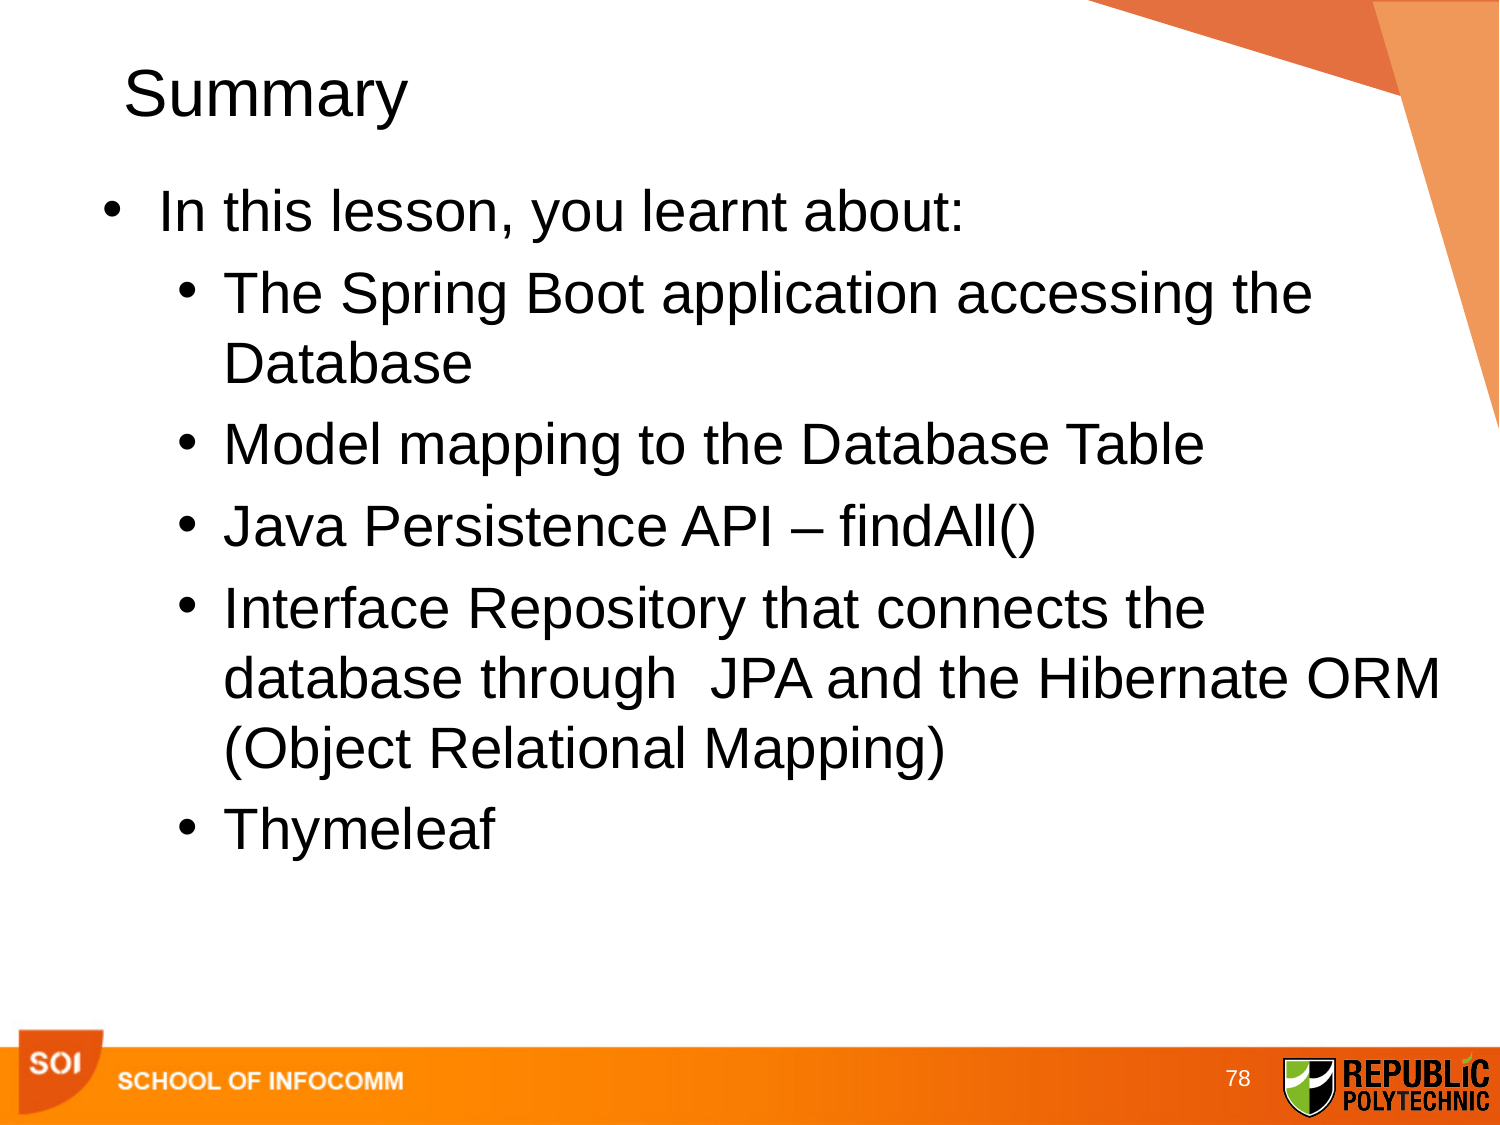

# Summary
In this lesson, you learnt about:
The Spring Boot application accessing the Database
Model mapping to the Database Table
Java Persistence API – findAll()
Interface Repository that connects the database through  JPA and the Hibernate ORM (Object Relational Mapping)
Thymeleaf

78